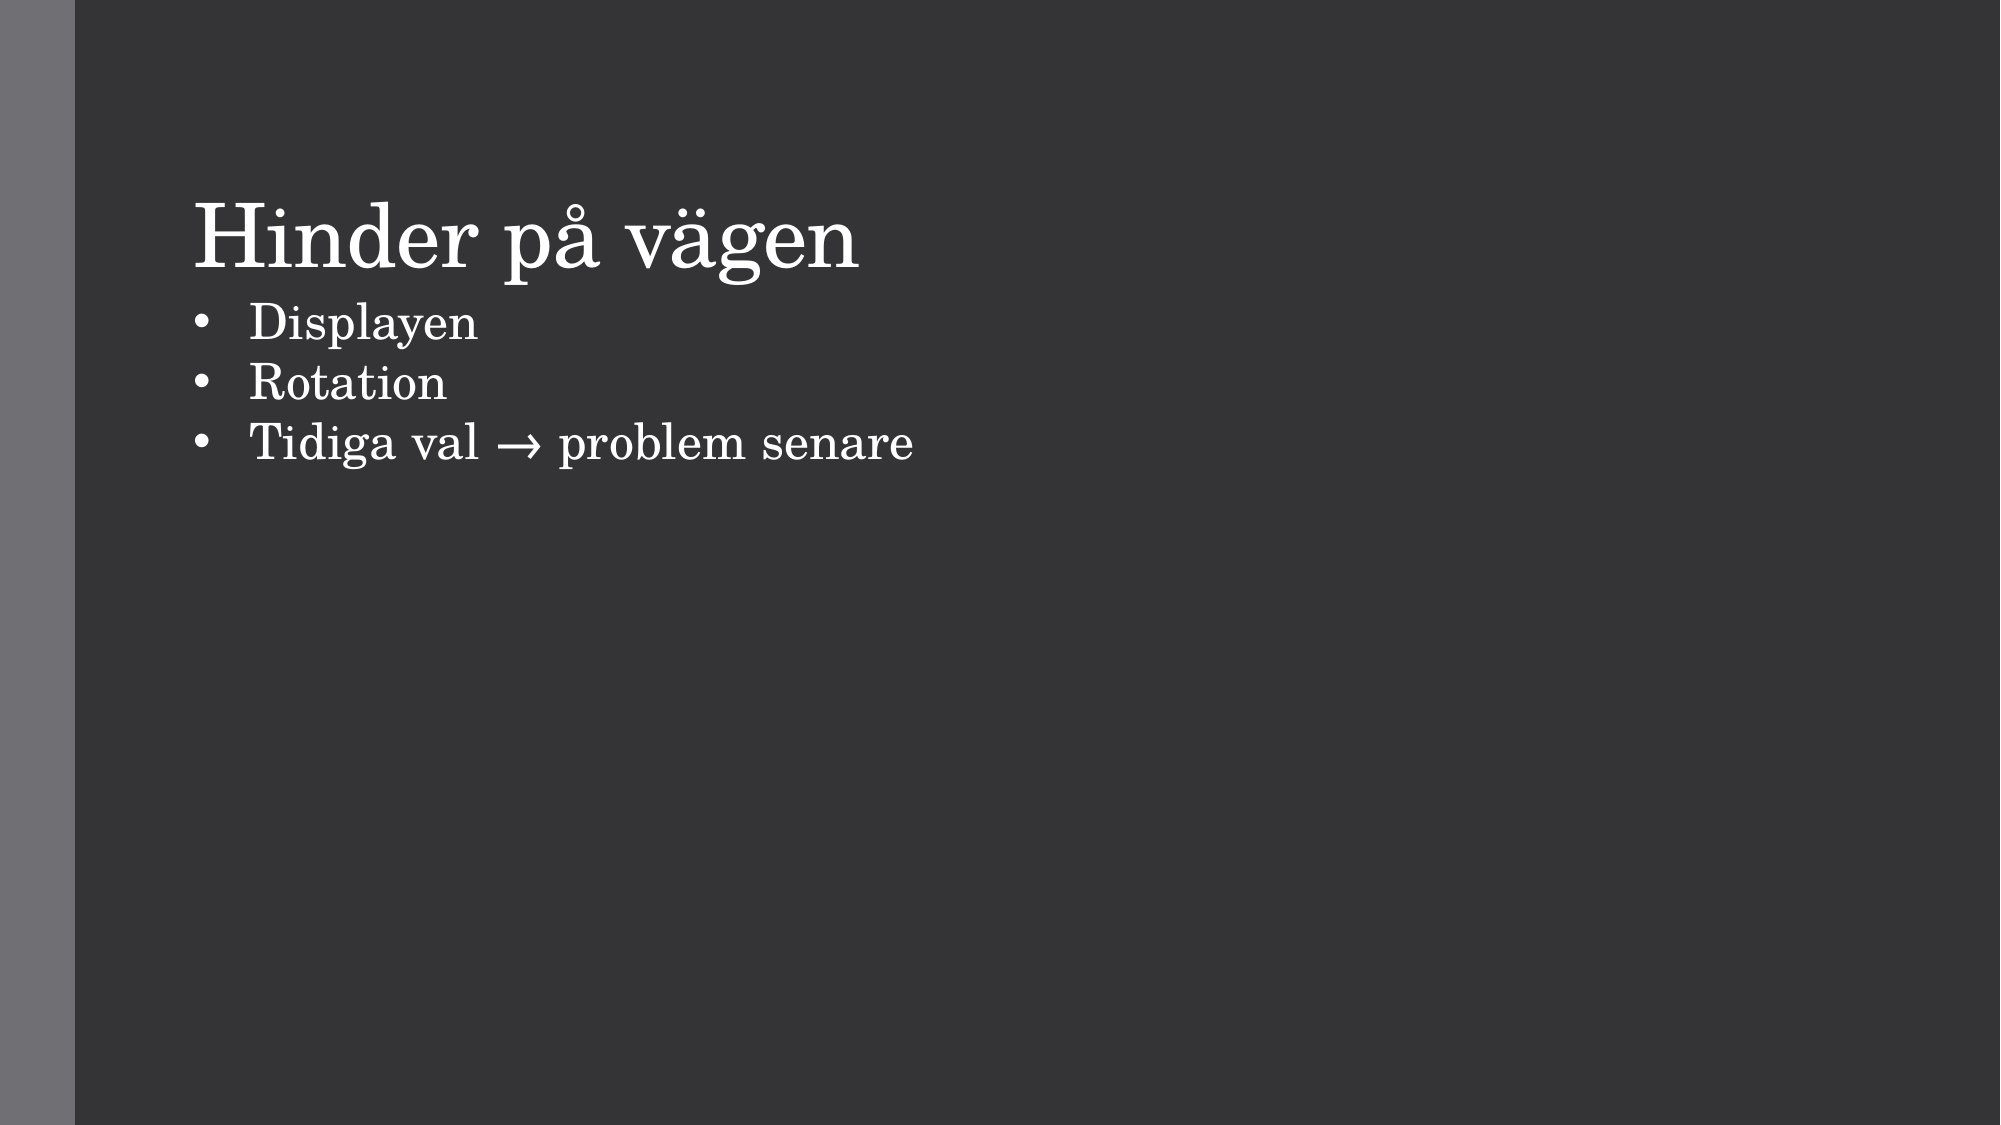

# Hinder på vägen
Displayen
Rotation
Tidiga val → problem senare